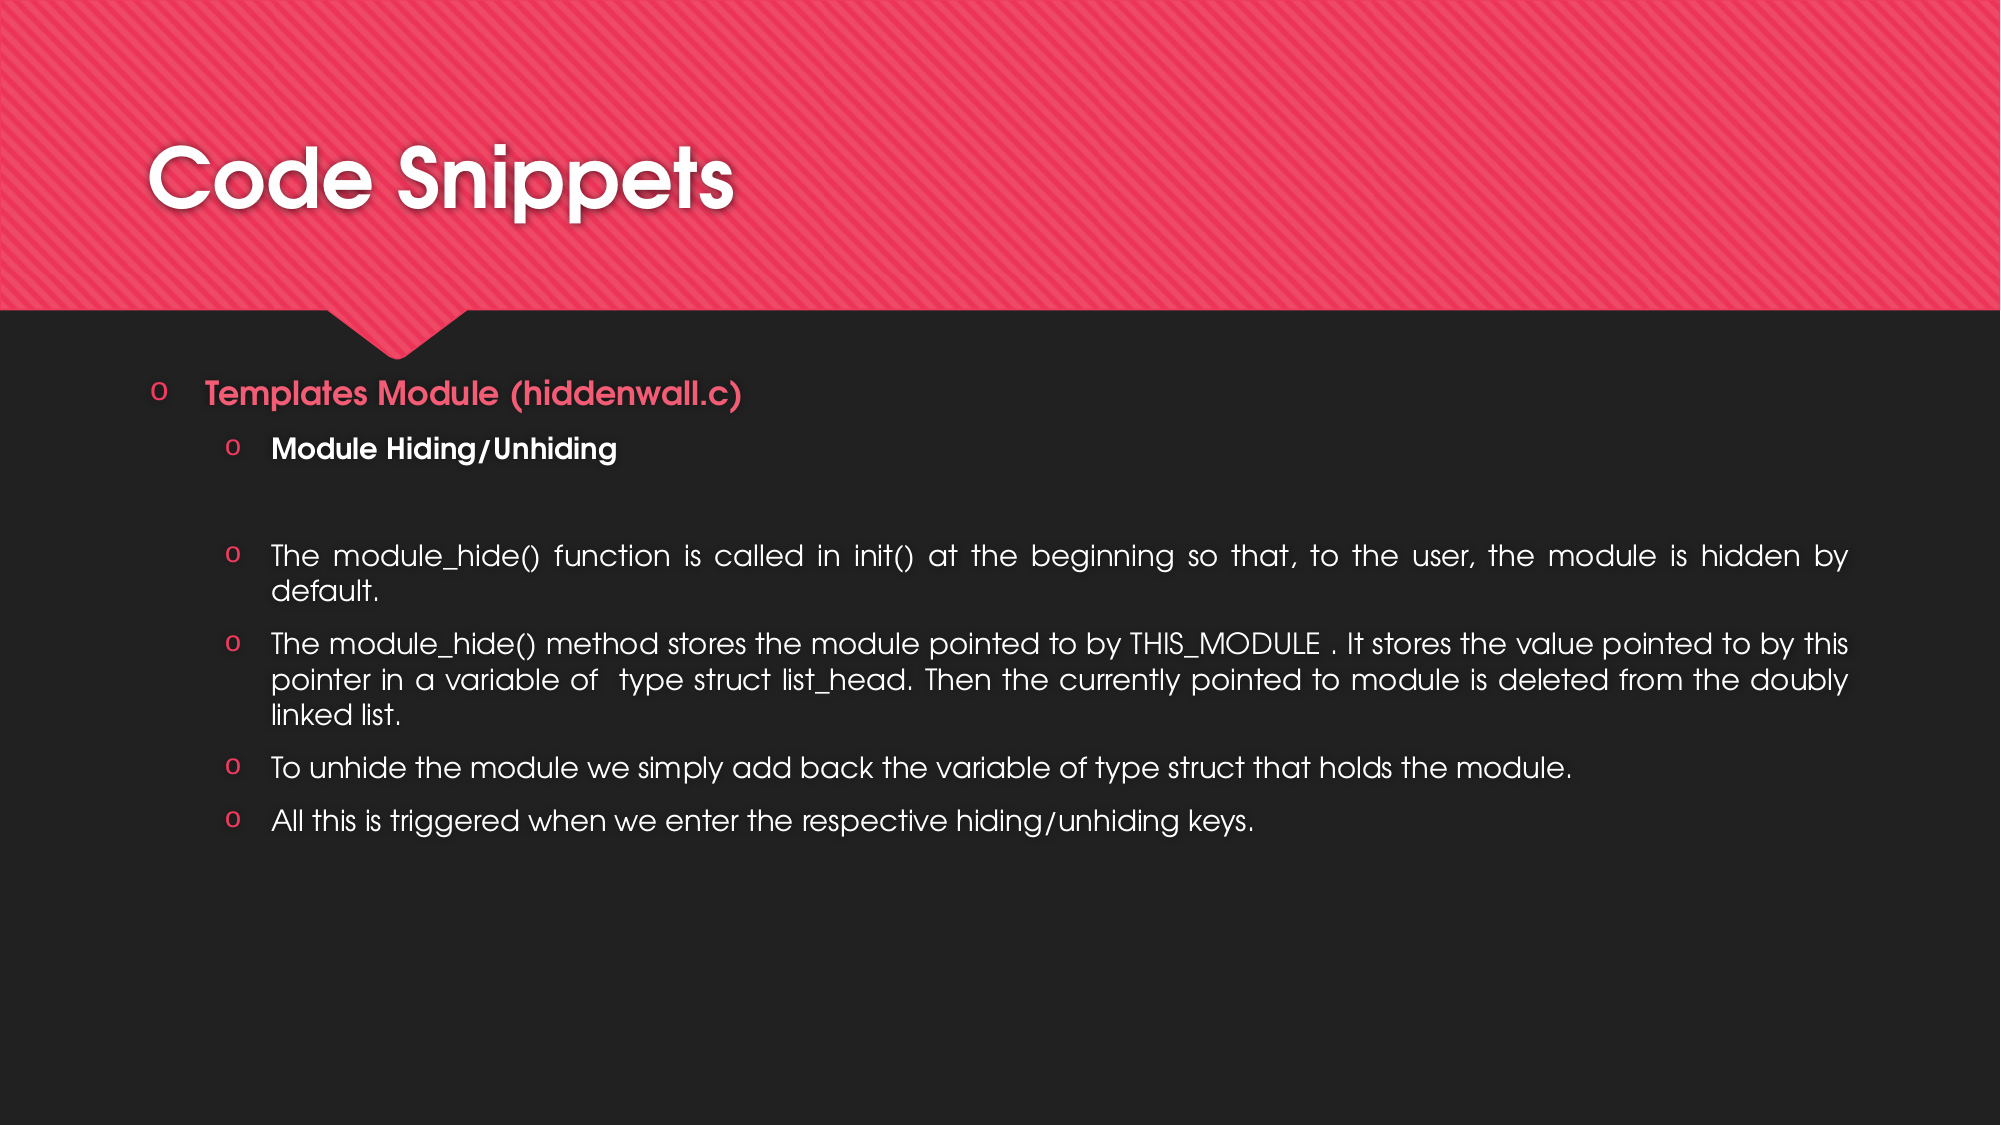

# Code Snippets
Templates Module (hiddenwall.c)
Module Hiding/Unhiding

The module_hide() function is called in init() at the beginning so that, to the user, the module is hidden by default.
The module_hide() method stores the module pointed to by THIS_MODULE . It stores the value pointed to by this pointer in a variable of  type struct list_head. Then the currently pointed to module is deleted from the doubly linked list.
To unhide the module we simply add back the variable of type struct that holds the module.
All this is triggered when we enter the respective hiding/unhiding keys.